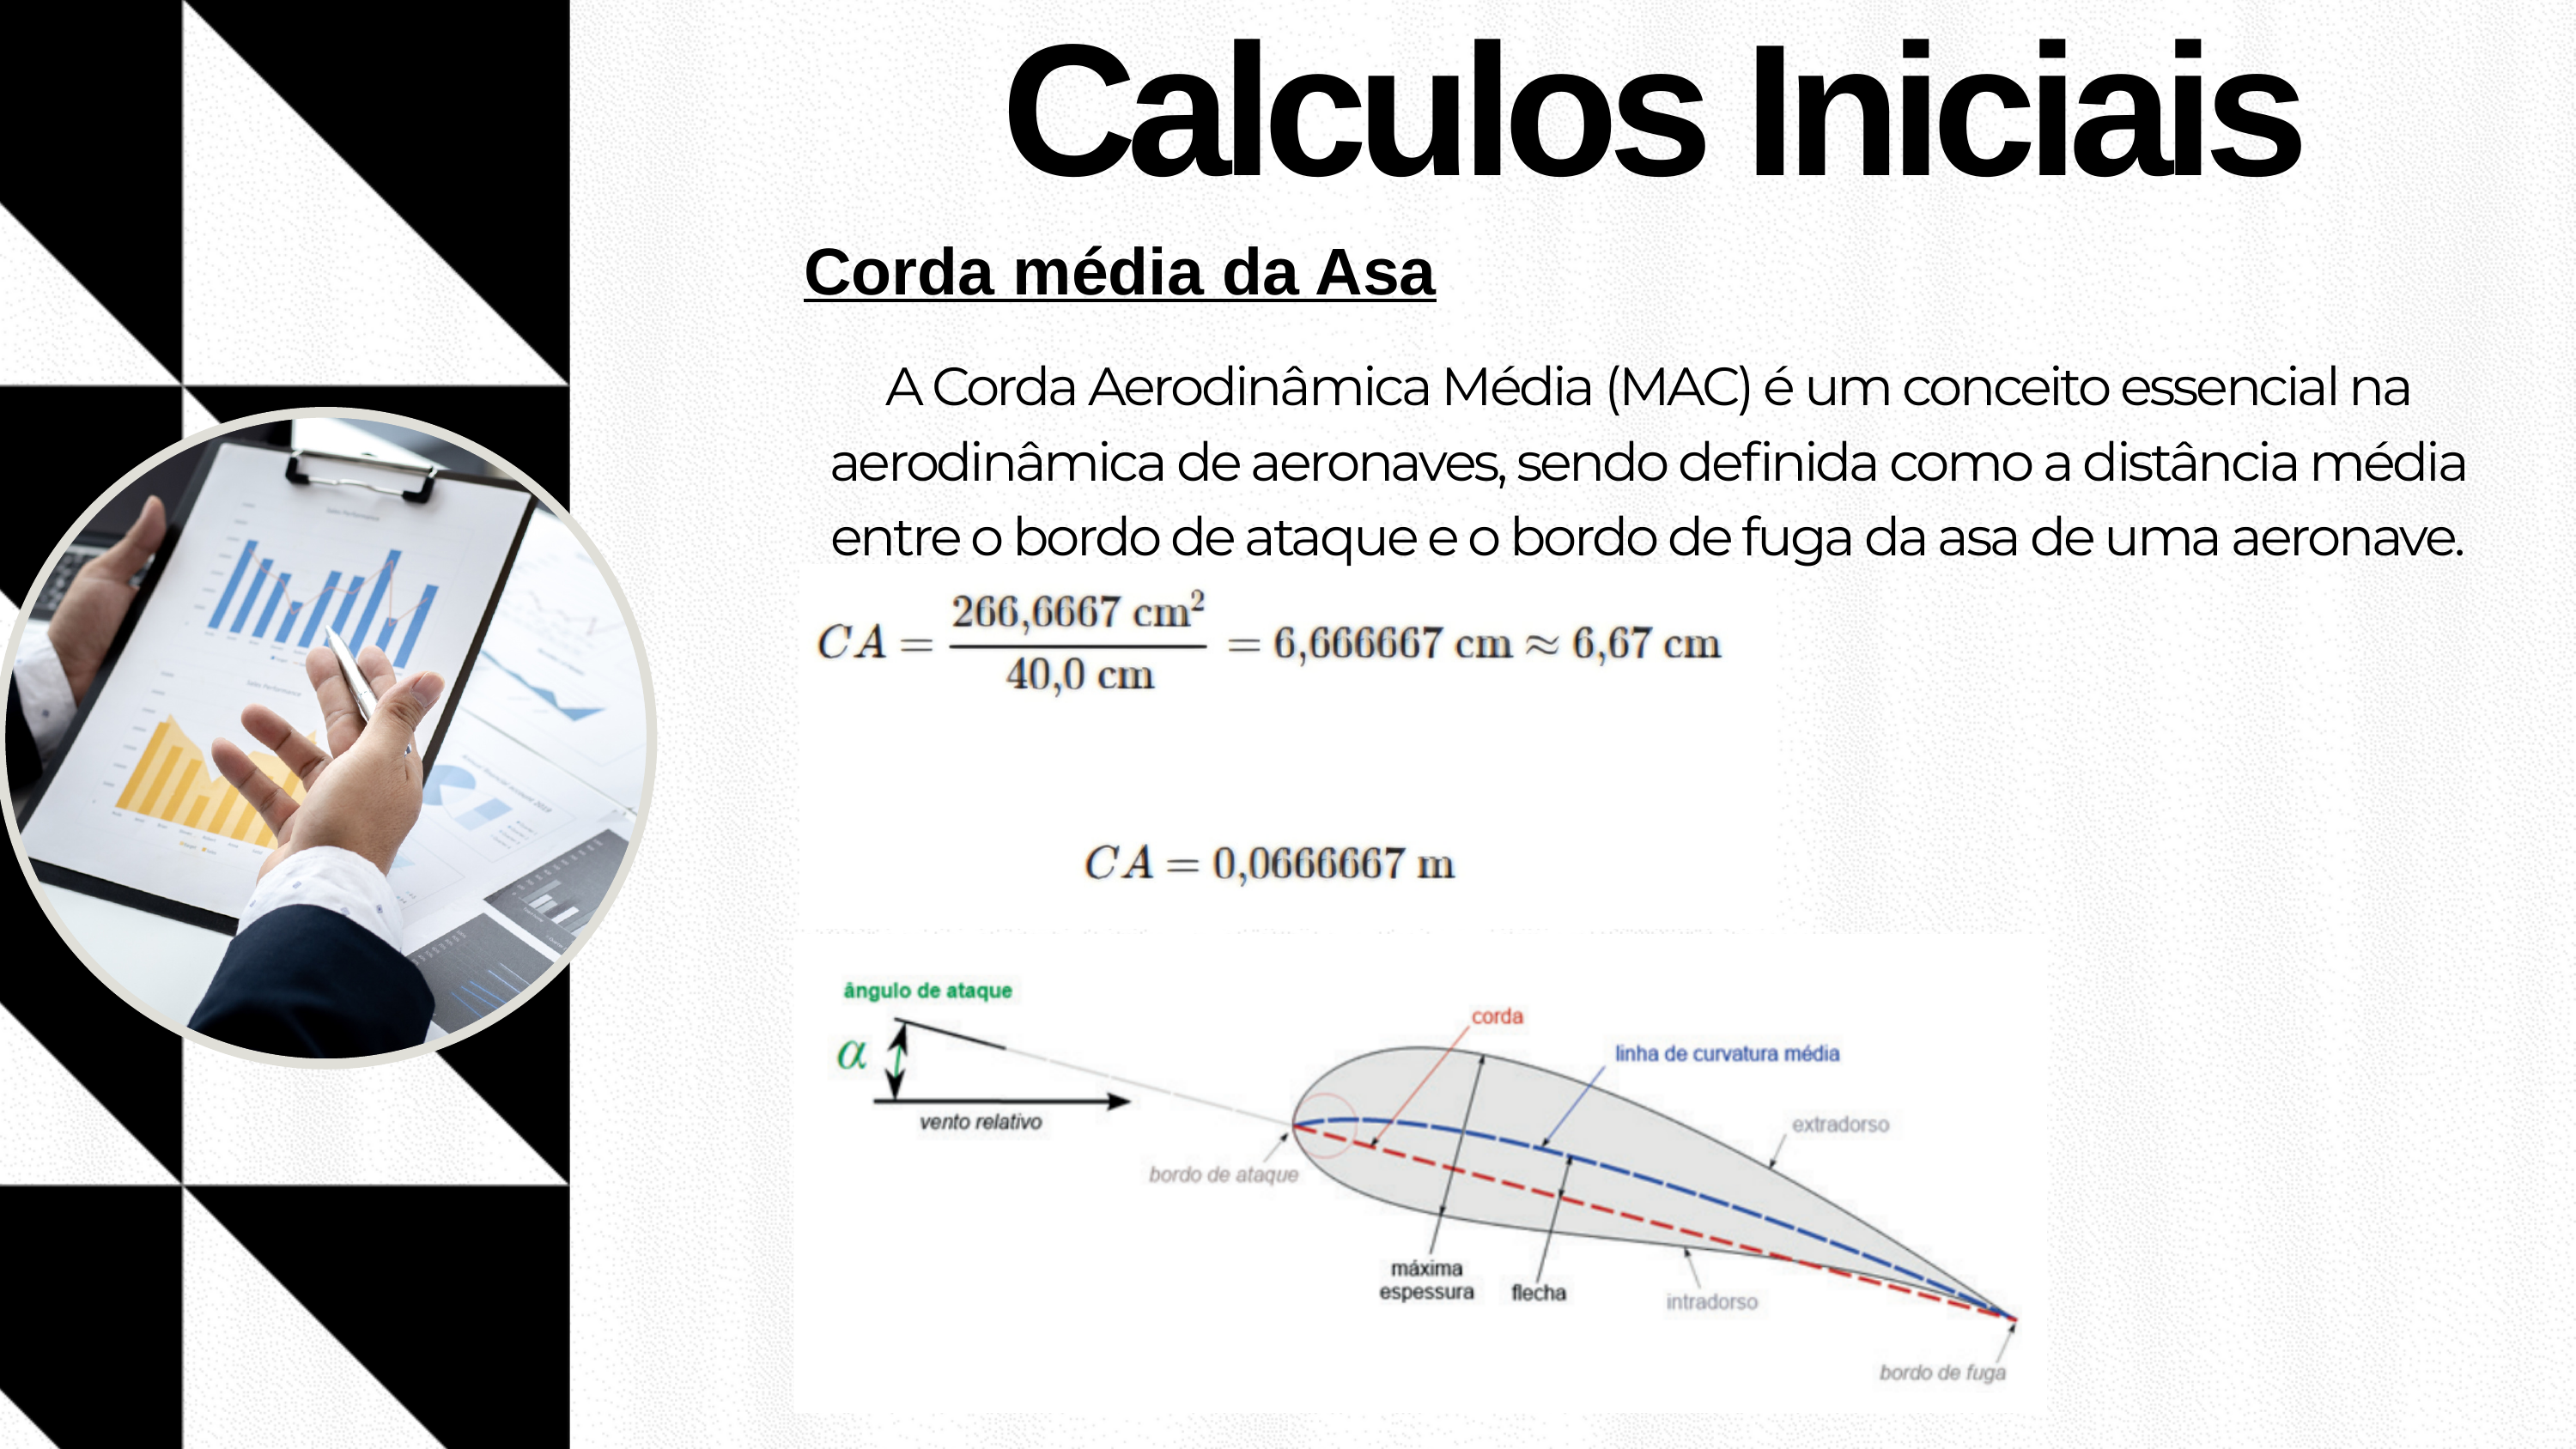

Calculos Iniciais
Corda média da Asa

A Corda Aerodinâmica Média (MAC) é um conceito essencial na aerodinâmica de aeronaves, sendo definida como a distância média entre o bordo de ataque e o bordo de fuga da asa de uma aeronave.